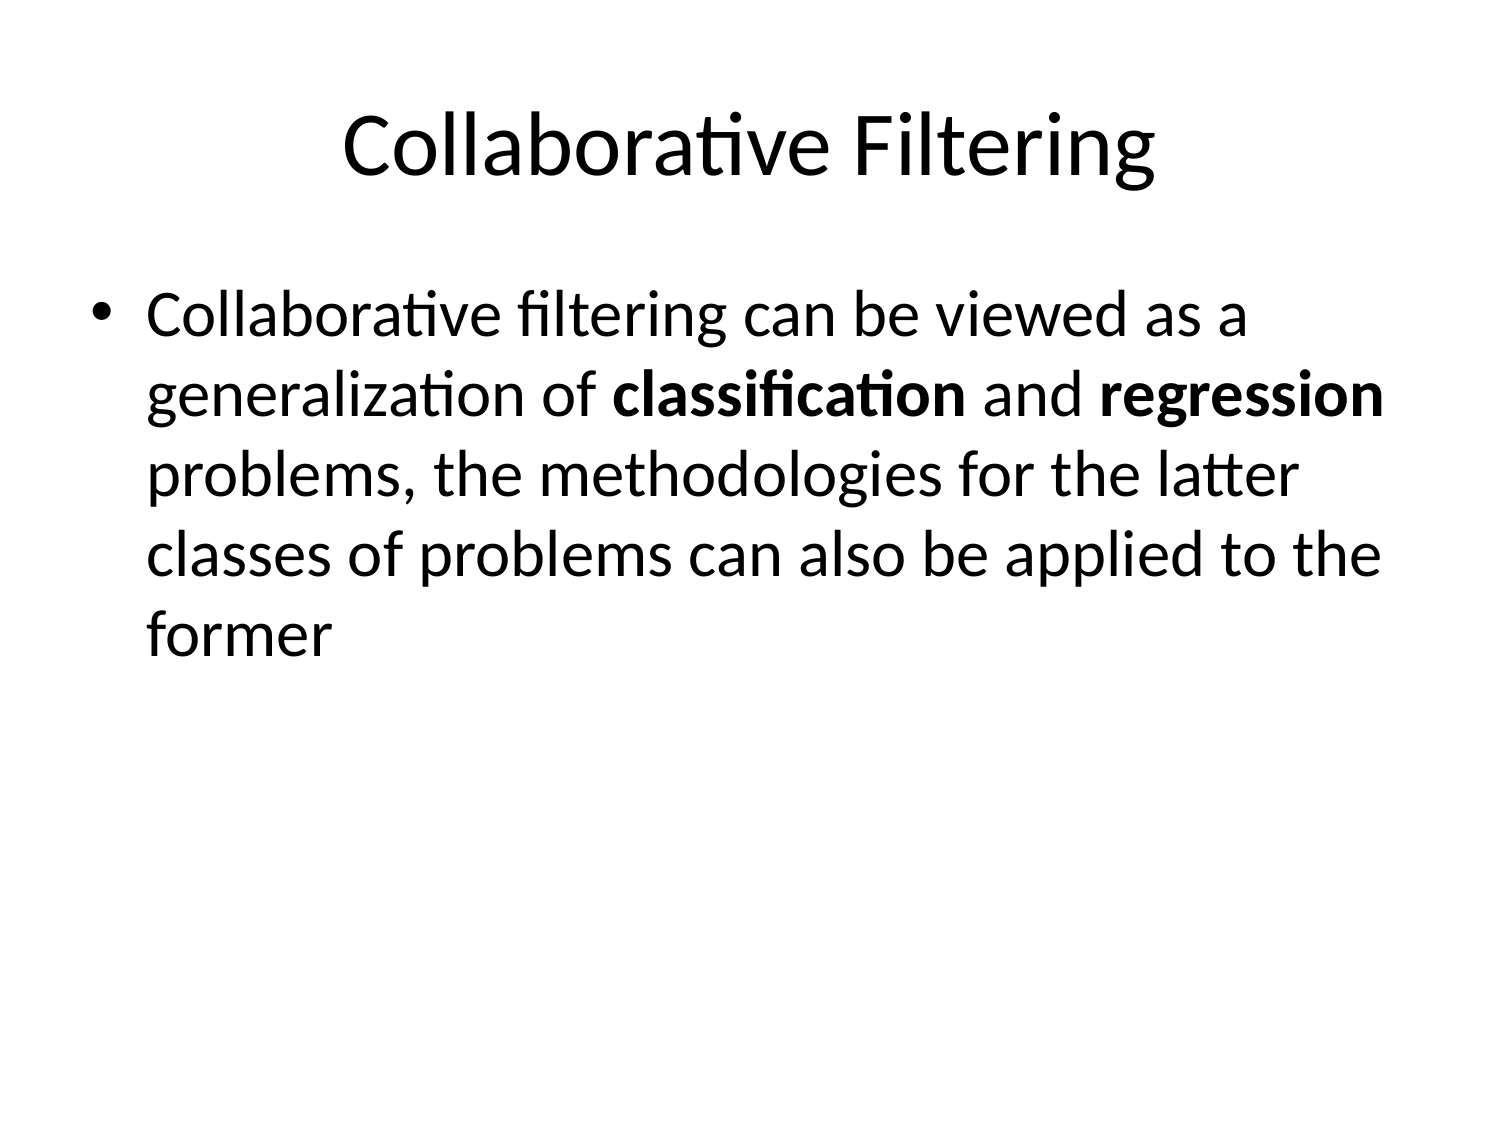

# Collaborative Filtering
Collaborative filtering can be viewed as a generalization of classification and regression problems, the methodologies for the latter classes of problems can also be applied to the former